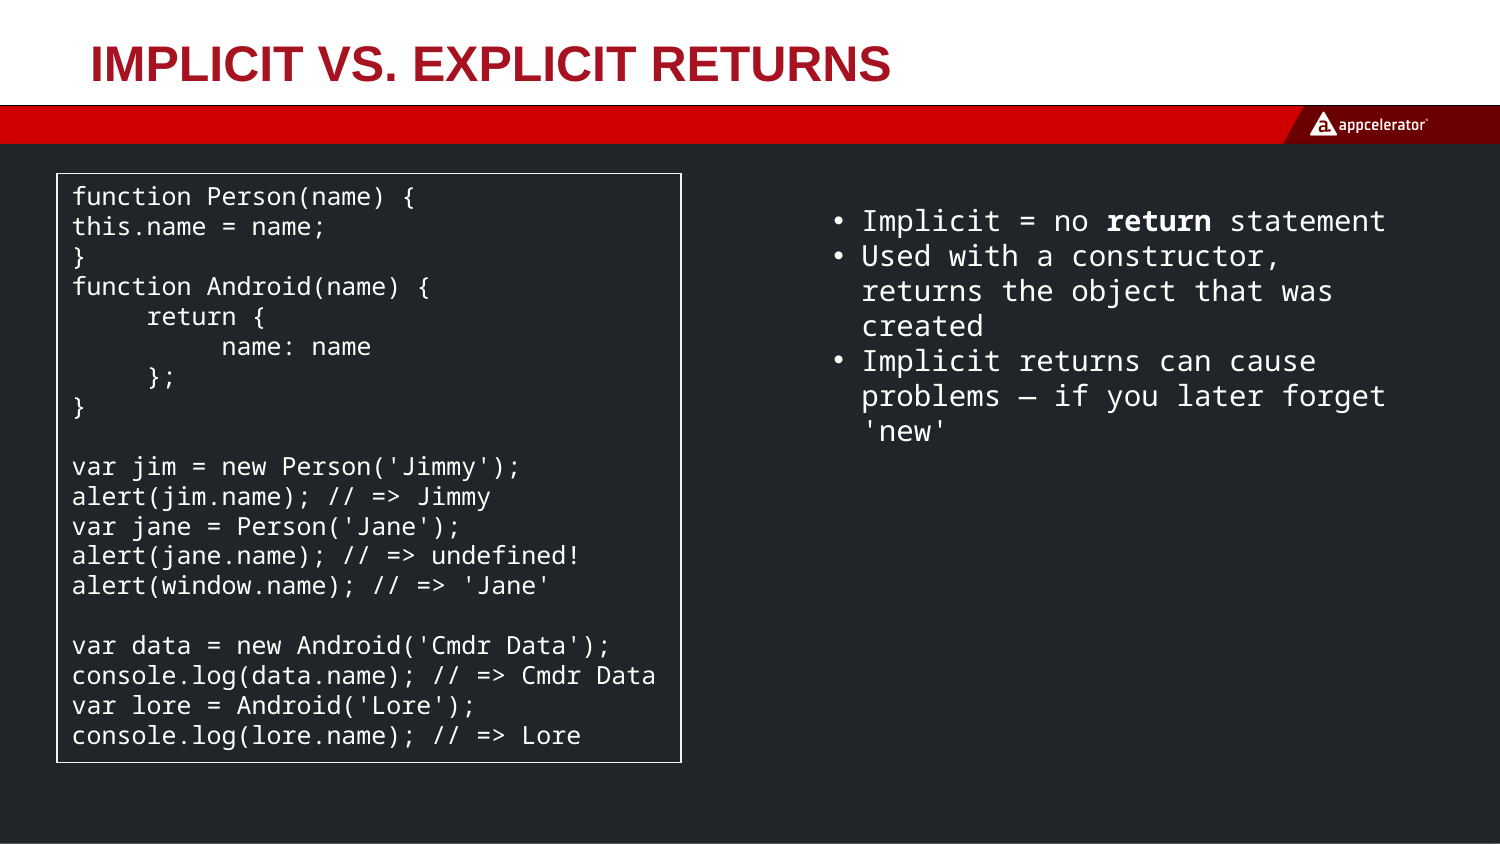

# Implicit vs. Explicit Returns

function Person(name) {
this.name = name;
}
function Android(name) {
     return {
          name: name
     };
}

var jim = new Person('Jimmy');
alert(jim.name); // => Jimmy
var jane = Person('Jane');
alert(jane.name); // => undefined!
alert(window.name); // => 'Jane'

var data = new Android('Cmdr Data');
console.log(data.name); // => Cmdr Data
var lore = Android('Lore');
console.log(lore.name); // => Lore
Implicit = no return statement
Used with a constructor, returns the object that was created
Implicit returns can cause problems — if you later forget 'new'